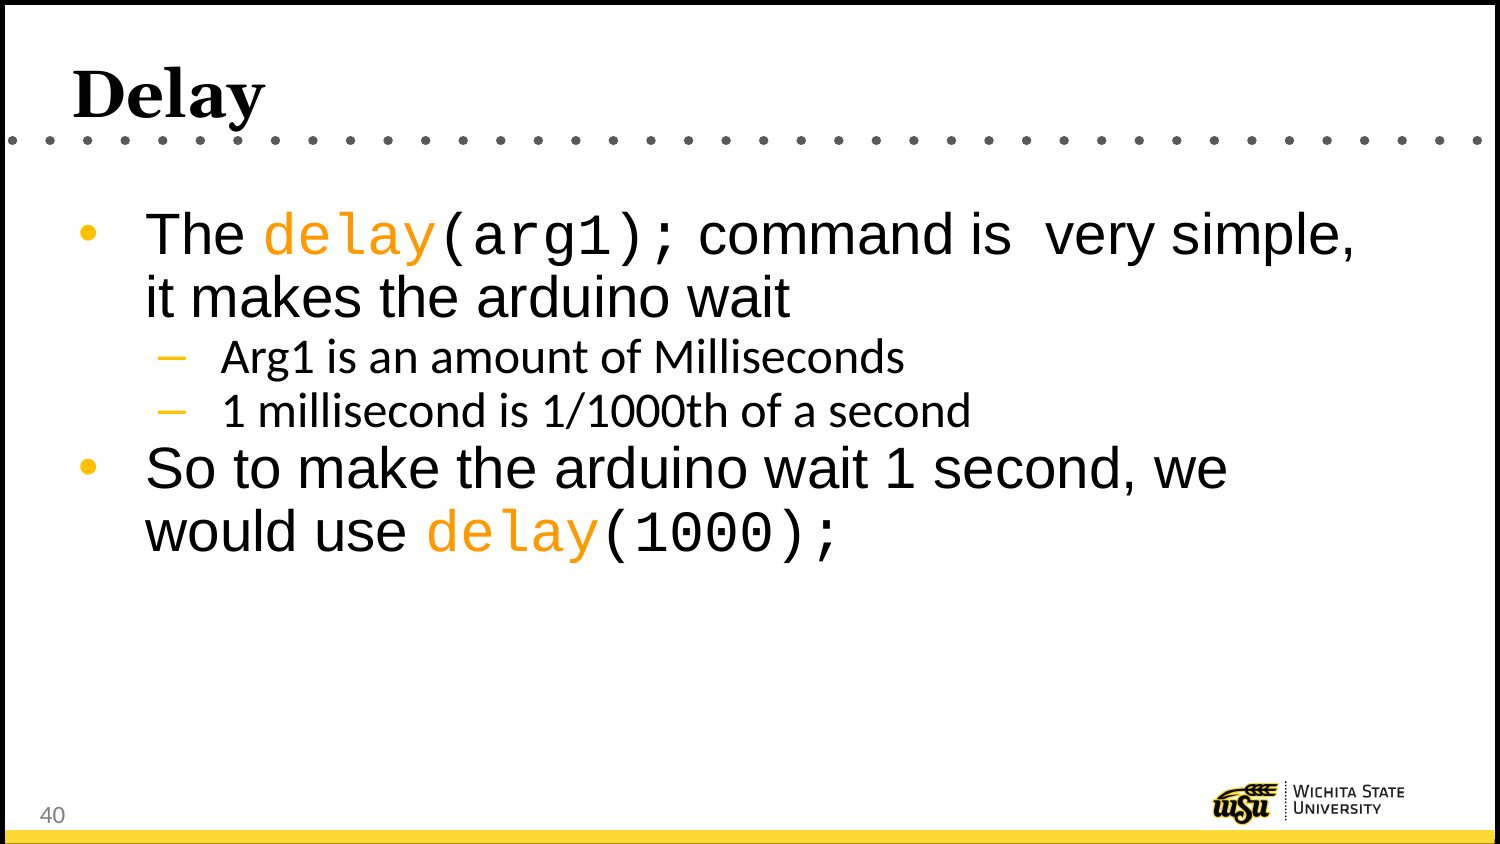

# Delay
The delay(arg1); command is  very simple, it makes the arduino wait
Arg1 is an amount of Milliseconds
1 millisecond is 1/1000th of a second
So to make the arduino wait 1 second, we would use delay(1000);